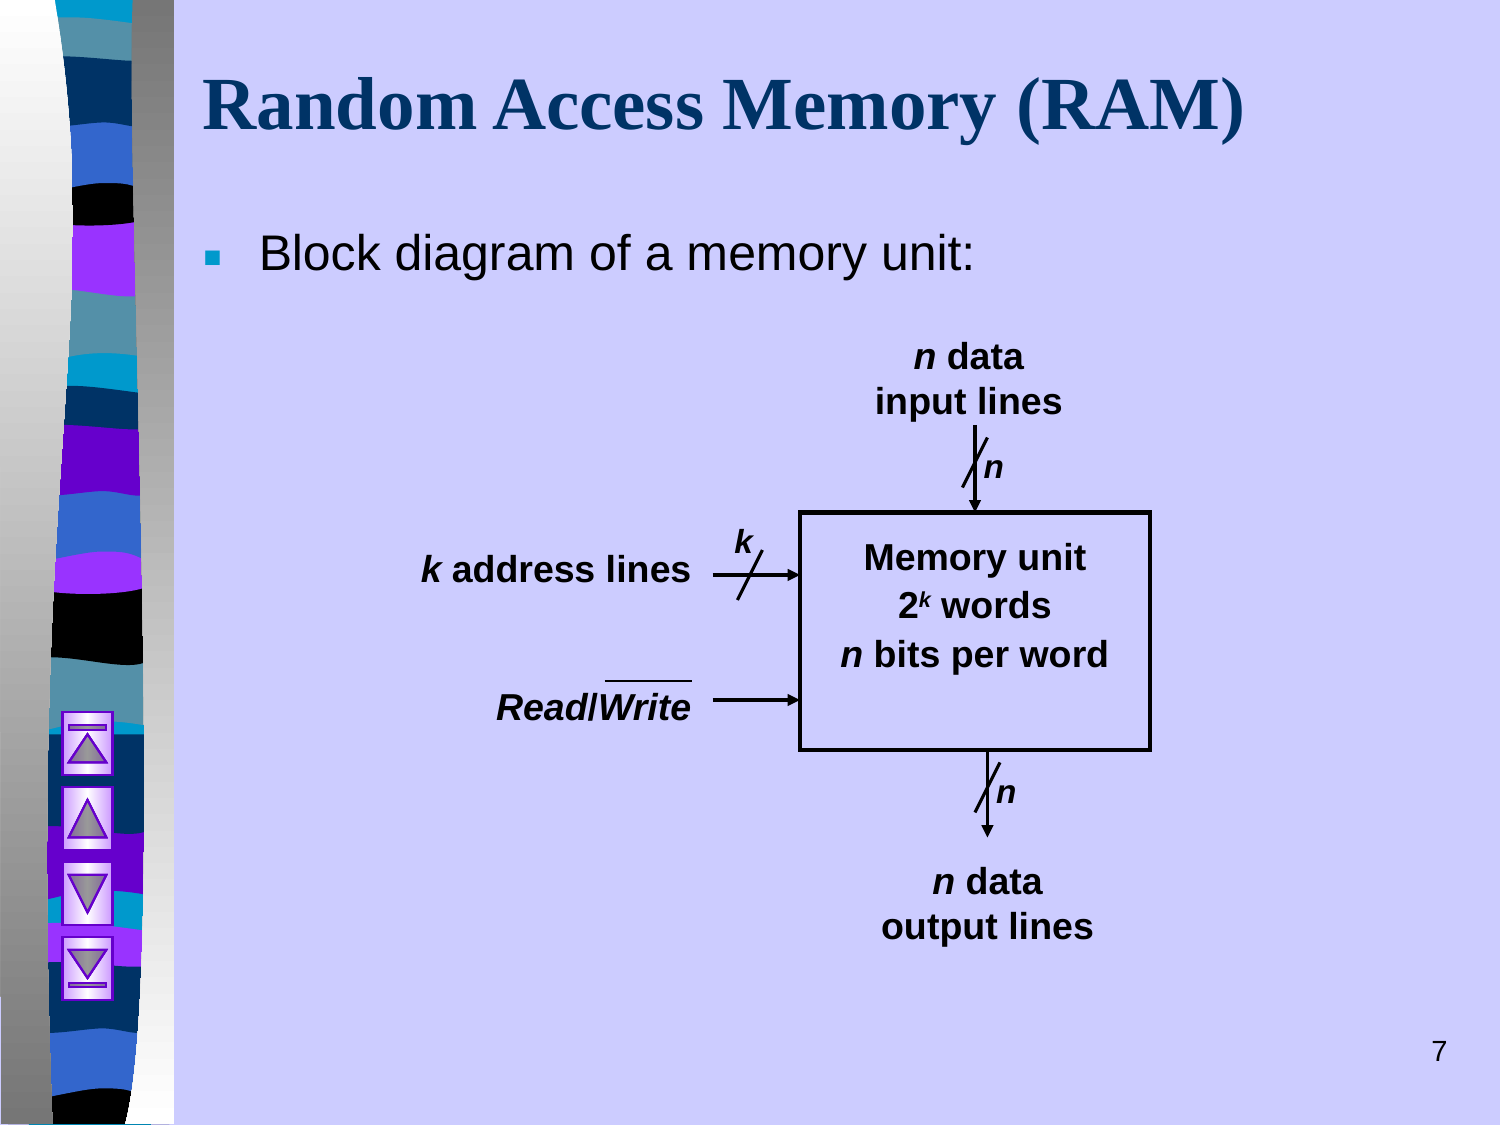

# Random Access Memory (RAM)
Block diagram of a memory unit:
n data input lines
n
k

Memory unit
2k words
n bits per word
k address lines
Read/Write
n
n data output lines

7